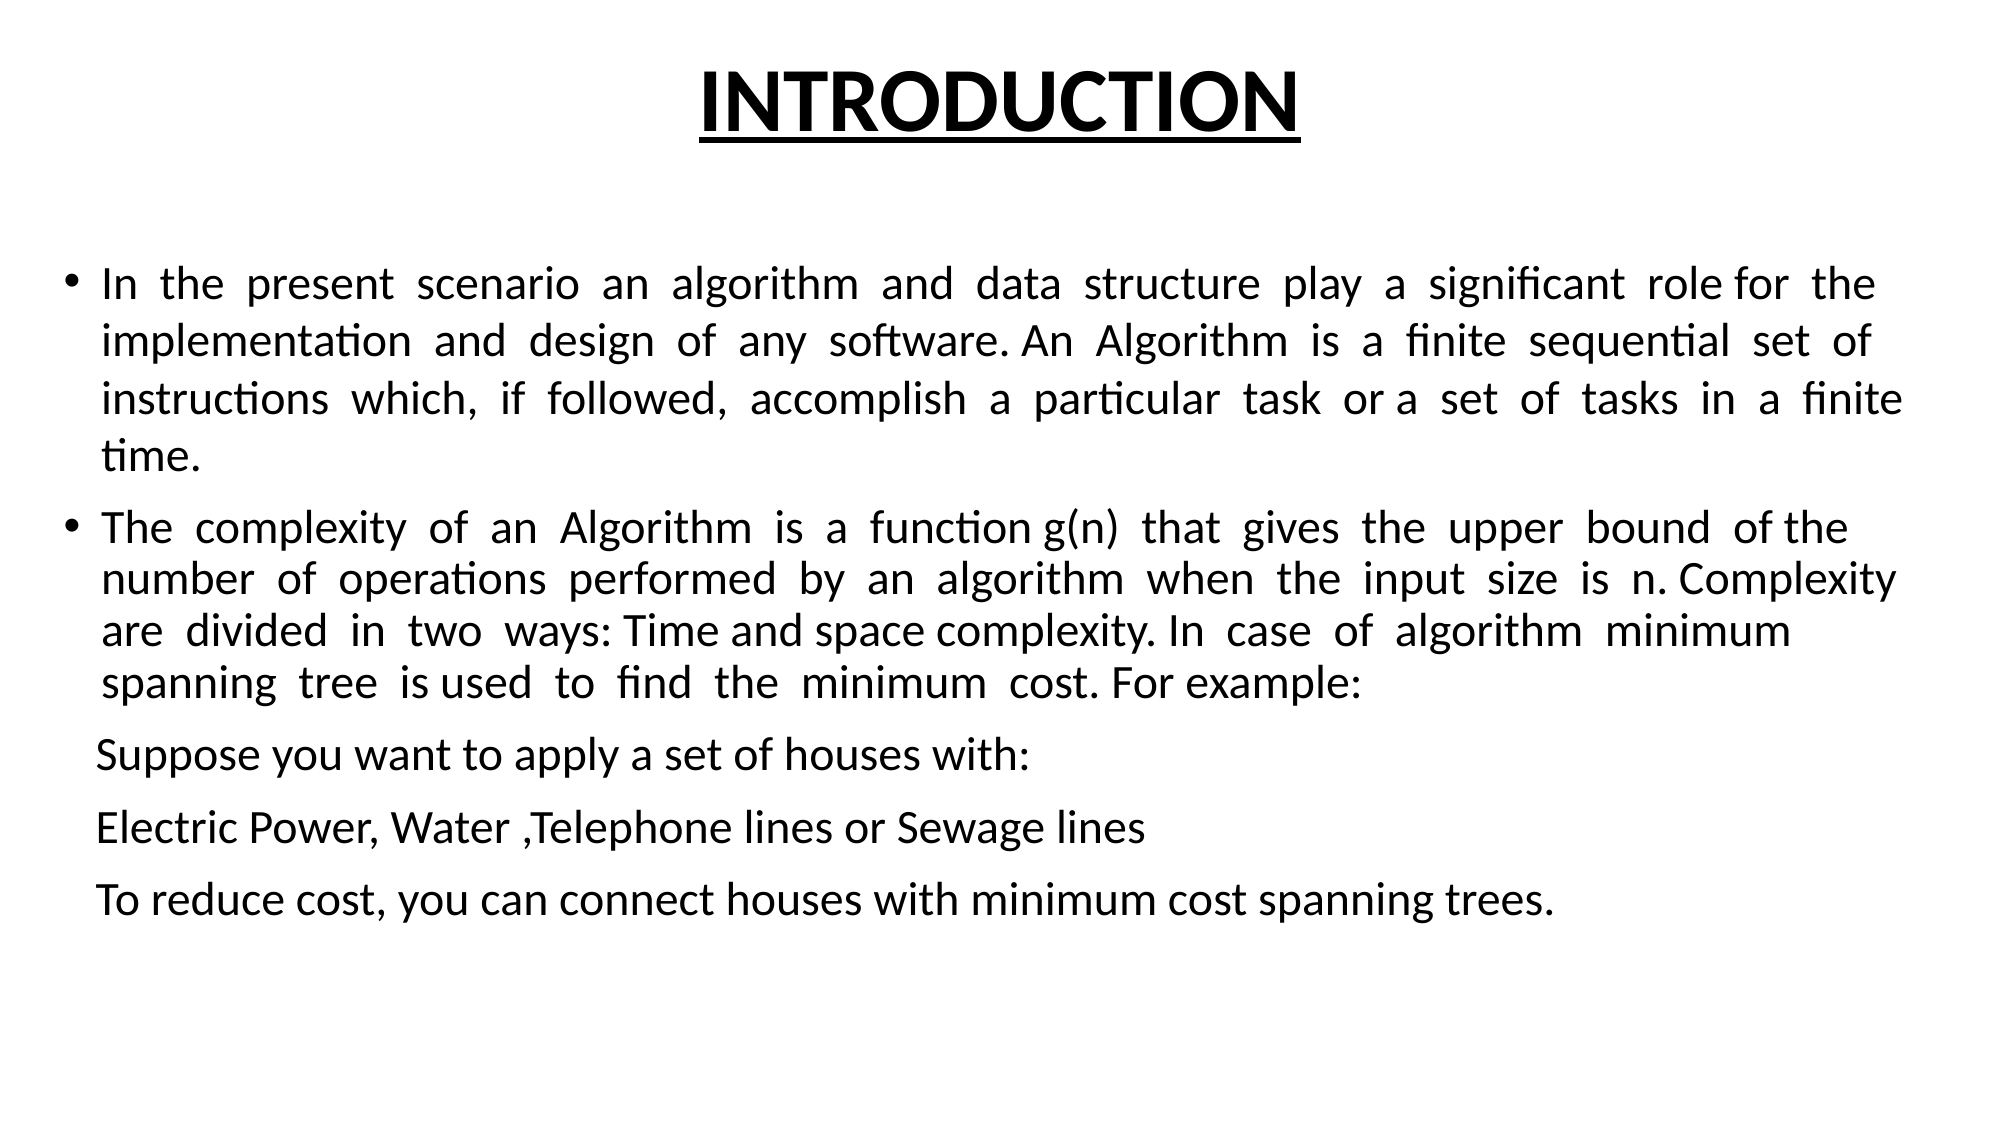

# INTRODUCTION
In  the  present  scenario  an  algorithm  and  data  structure  play  a  significant  role for  the  implementation  and  design  of  any  software. An  Algorithm  is  a  finite  sequential  set  of  instructions  which,  if  followed,  accomplish  a  particular  task  or a  set  of  tasks  in  a  finite  time.
The  complexity  of  an  Algorithm  is  a  function g(n)  that  gives  the  upper  bound  of the  number  of  operations  performed  by  an  algorithm  when  the  input  size  is  n. Complexity  are  divided  in  two  ways: Time and space complexity. In  case  of  algorithm  minimum  spanning  tree  is used  to  find  the  minimum  cost. For example:
   Suppose you want to apply a set of houses with:
   Electric Power, Water ,Telephone lines or Sewage lines
   To reduce cost, you can connect houses with minimum cost spanning trees.